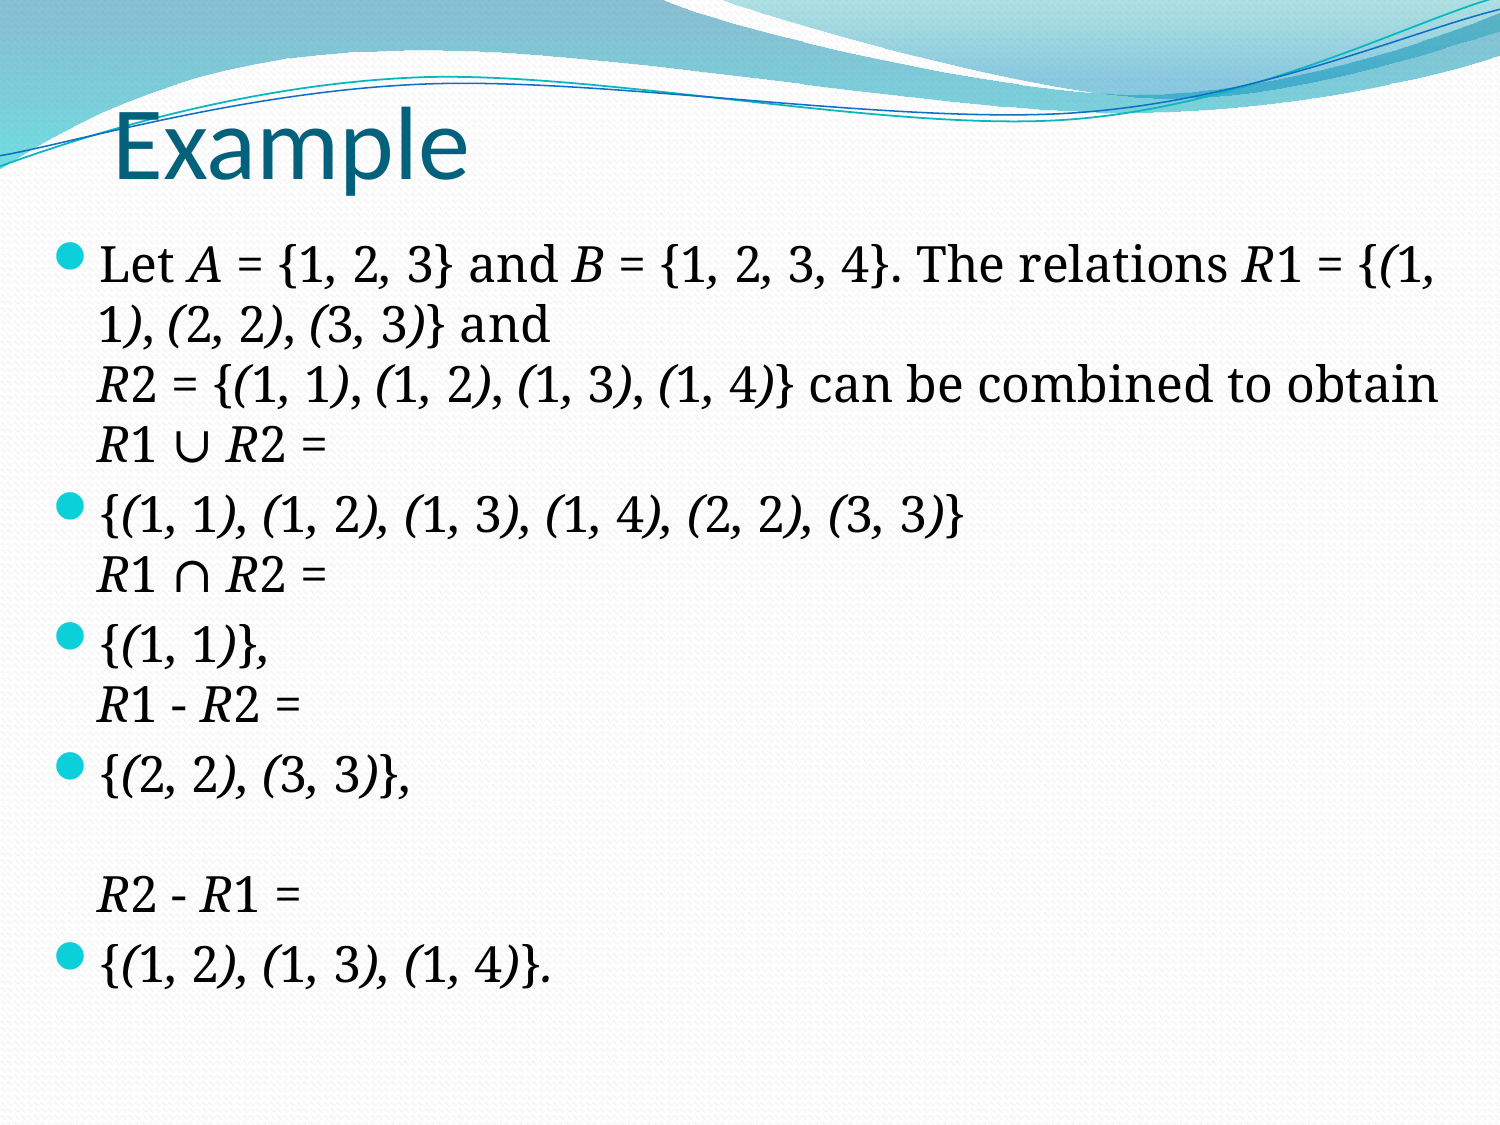

# Example
Let A = {1, 2, 3} and B = {1, 2, 3, 4}. The relations R1 = {(1, 1), (2, 2), (3, 3)} and
R2 = {(1, 1), (1, 2), (1, 3), (1, 4)} can be combined to obtain
R1 ∪ R2 =
{(1, 1), (1, 2), (1, 3), (1, 4), (2, 2), (3, 3)}
R1 ∩ R2 =
{(1, 1)},
R1 - R2 =
{(2, 2), (3, 3)},
R2 - R1 =
{(1, 2), (1, 3), (1, 4)}.